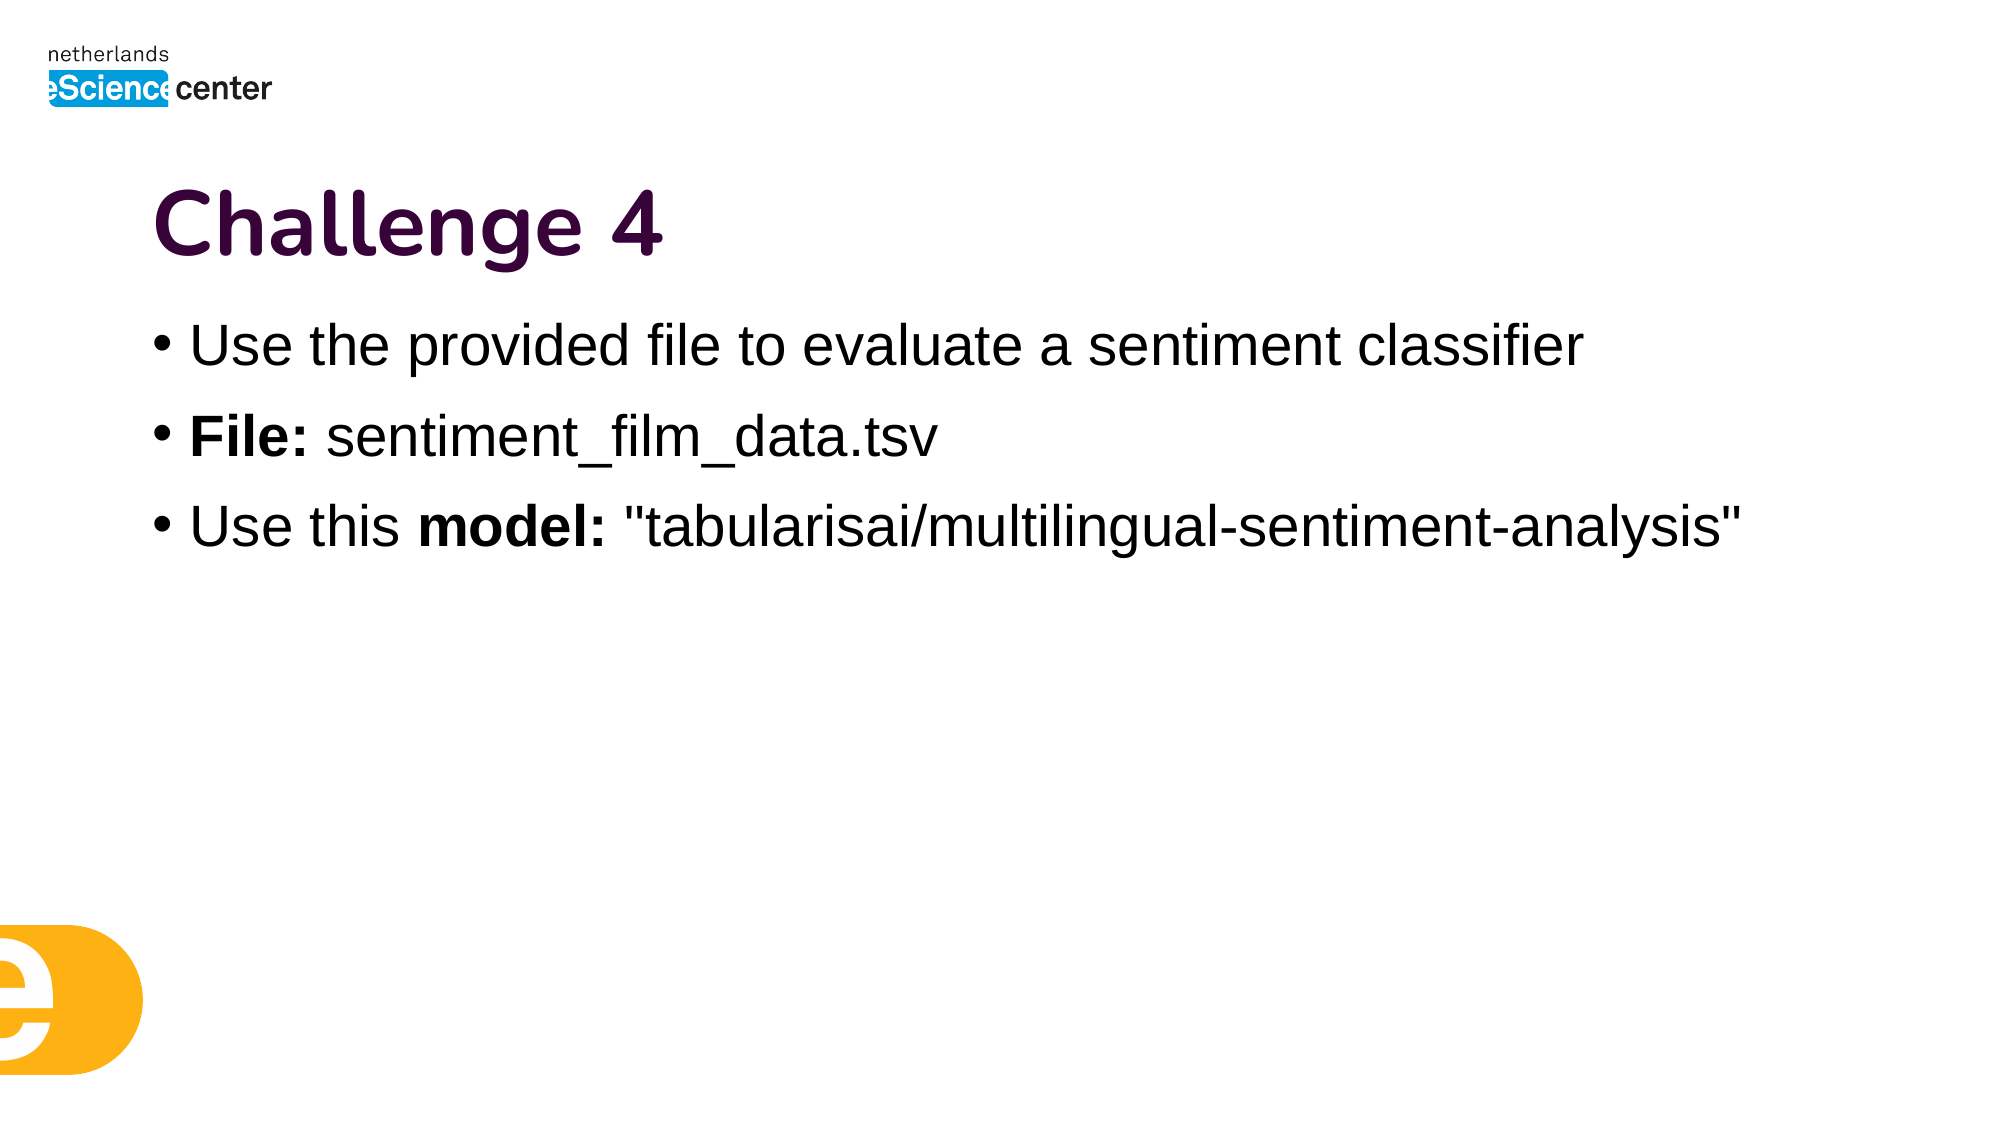

# Challenge 4
Use the provided file to evaluate a sentiment classifier
File: sentiment_film_data.tsv
Use this model: "tabularisai/multilingual-sentiment-analysis"